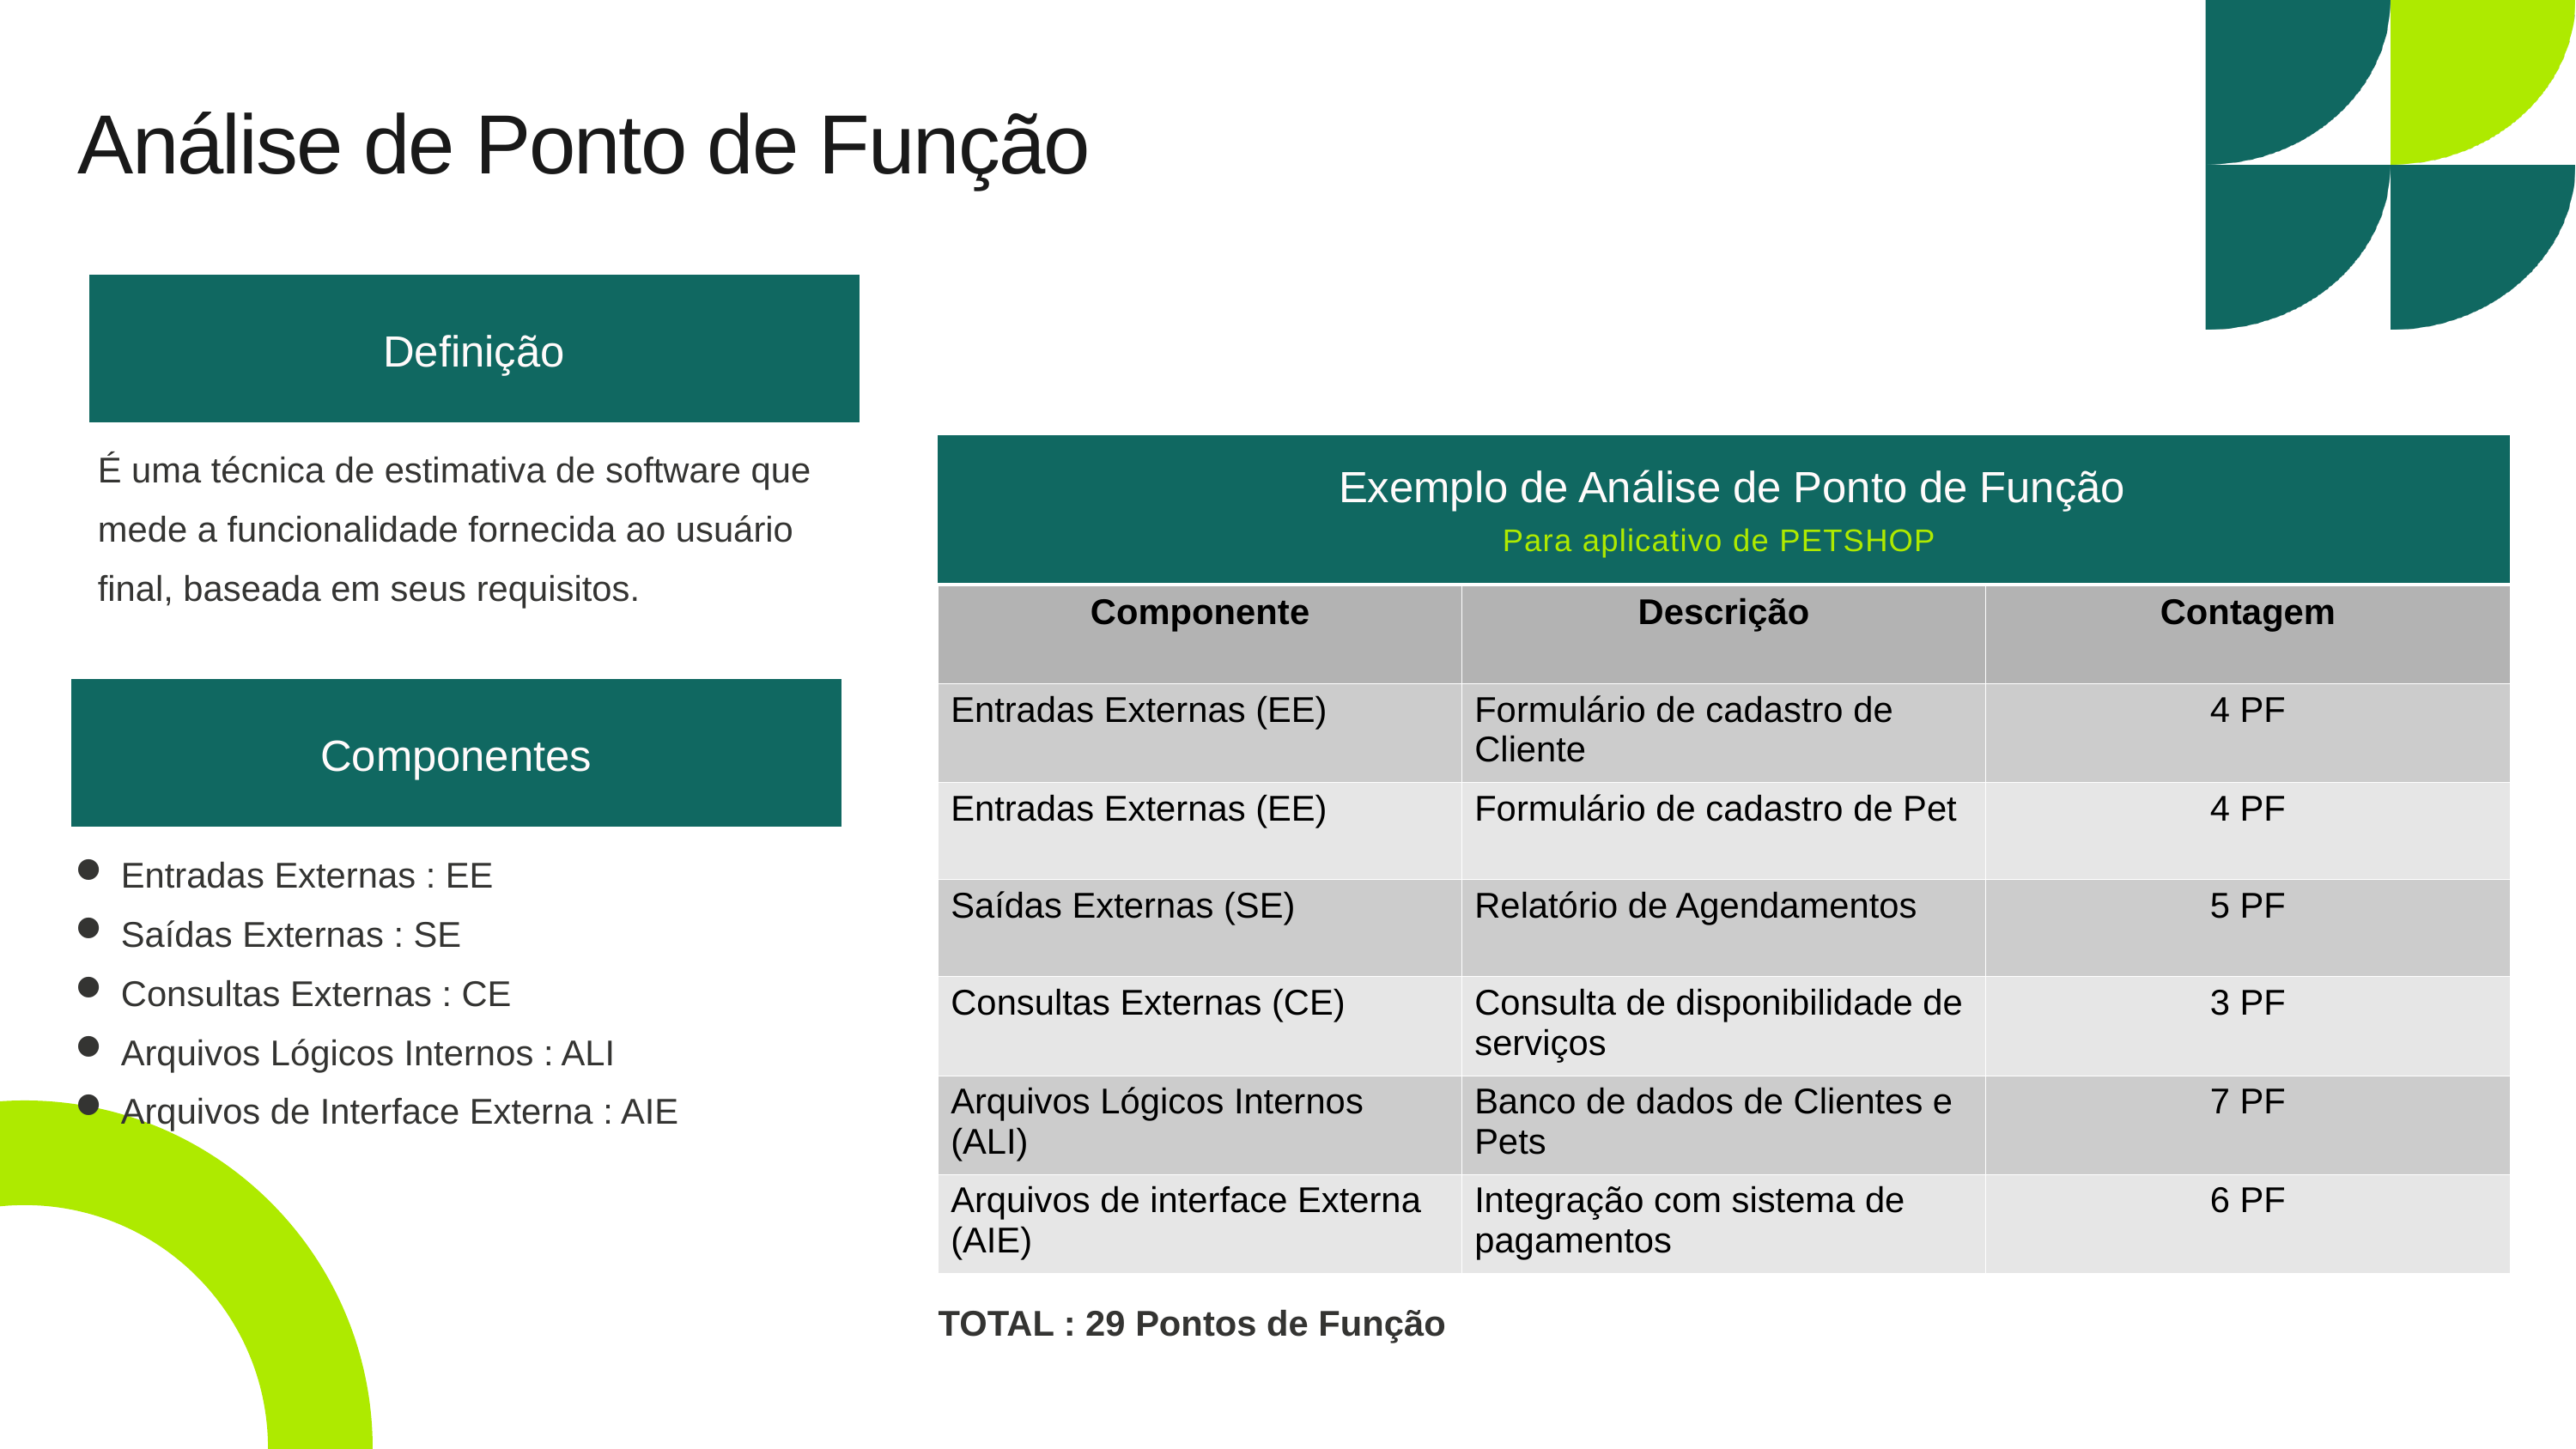

Análise de Ponto de Função

Definição

É uma técnica de estimativa de software que mede a funcionalidade fornecida ao usuário final, baseada em seus requisitos.
Exemplo de Análise de Ponto de Função
Para aplicativo de PETSHOP
| Componente | Descrição | Contagem |
| --- | --- | --- |
| Entradas Externas (EE) | Formulário de cadastro de Cliente | 4 PF |
| Entradas Externas (EE) | Formulário de cadastro de Pet | 4 PF |
| Saídas Externas (SE) | Relatório de Agendamentos | 5 PF |
| Consultas Externas (CE) | Consulta de disponibilidade de serviços | 3 PF |
| Arquivos Lógicos Internos (ALI) | Banco de dados de Clientes e Pets | 7 PF |
| Arquivos de interface Externa (AIE) | Integração com sistema de pagamentos | 6 PF |

Componentes
 Entradas Externas : EE
 Saídas Externas : SE
 Consultas Externas : CE
 Arquivos Lógicos Internos : ALI
 Arquivos de Interface Externa : AIE

TOTAL : 29 Pontos de Função